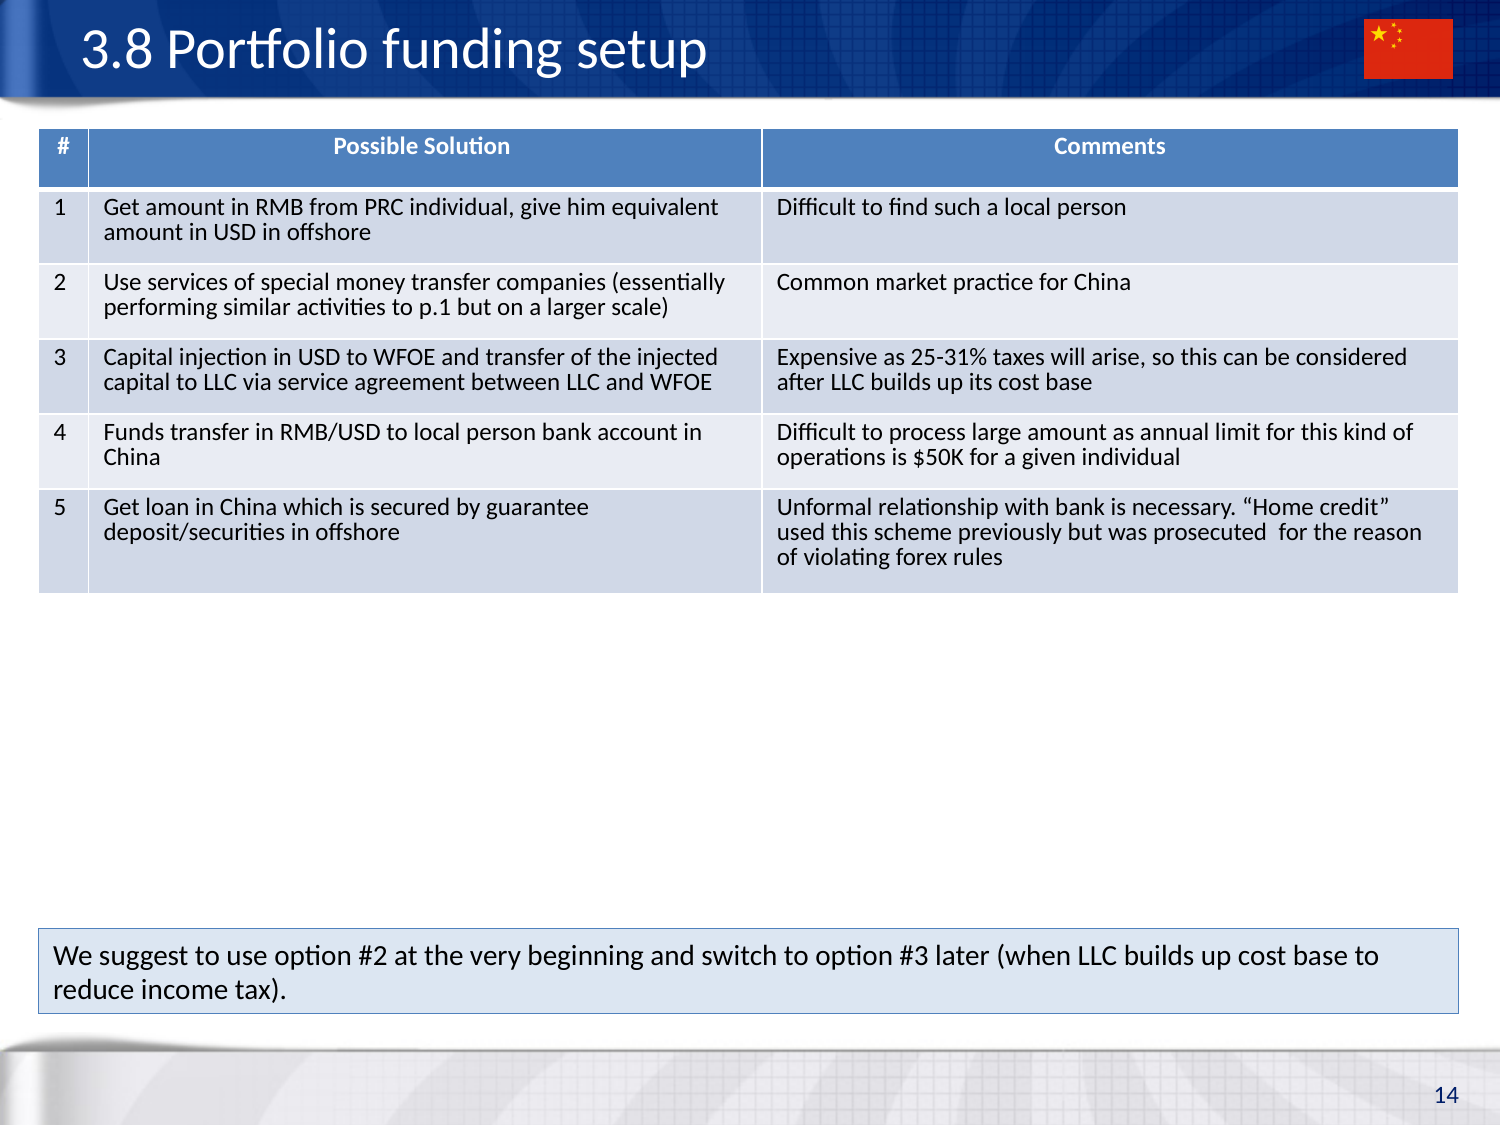

# 3.8 Portfolio funding setup

| # | Possible Solution | Comments |
| --- | --- | --- |
| 1 | Get amount in RMB from PRC individual, give him equivalent amount in USD in offshore | Difficult to find such a local person |
| 2 | Use services of special money transfer companies (essentially performing similar activities to p.1 but on a larger scale) | Common market practice for China |
| 3 | Capital injection in USD to WFOE and transfer of the injected capital to LLC via service agreement between LLC and WFOE | Expensive as 25-31% taxes will arise, so this can be considered after LLC builds up its cost base |
| 4 | Funds transfer in RMB/USD to local person bank account in China | Difficult to process large amount as annual limit for this kind of operations is $50K for a given individual |
| 5 | Get loan in China which is secured by guarantee deposit/securities in offshore | Unformal relationship with bank is necessary. “Home credit” used this scheme previously but was prosecuted for the reason of violating forex rules |
We suggest to use option #2 at the very beginning and switch to option #3 later (when LLC builds up cost base to reduce income tax).
14